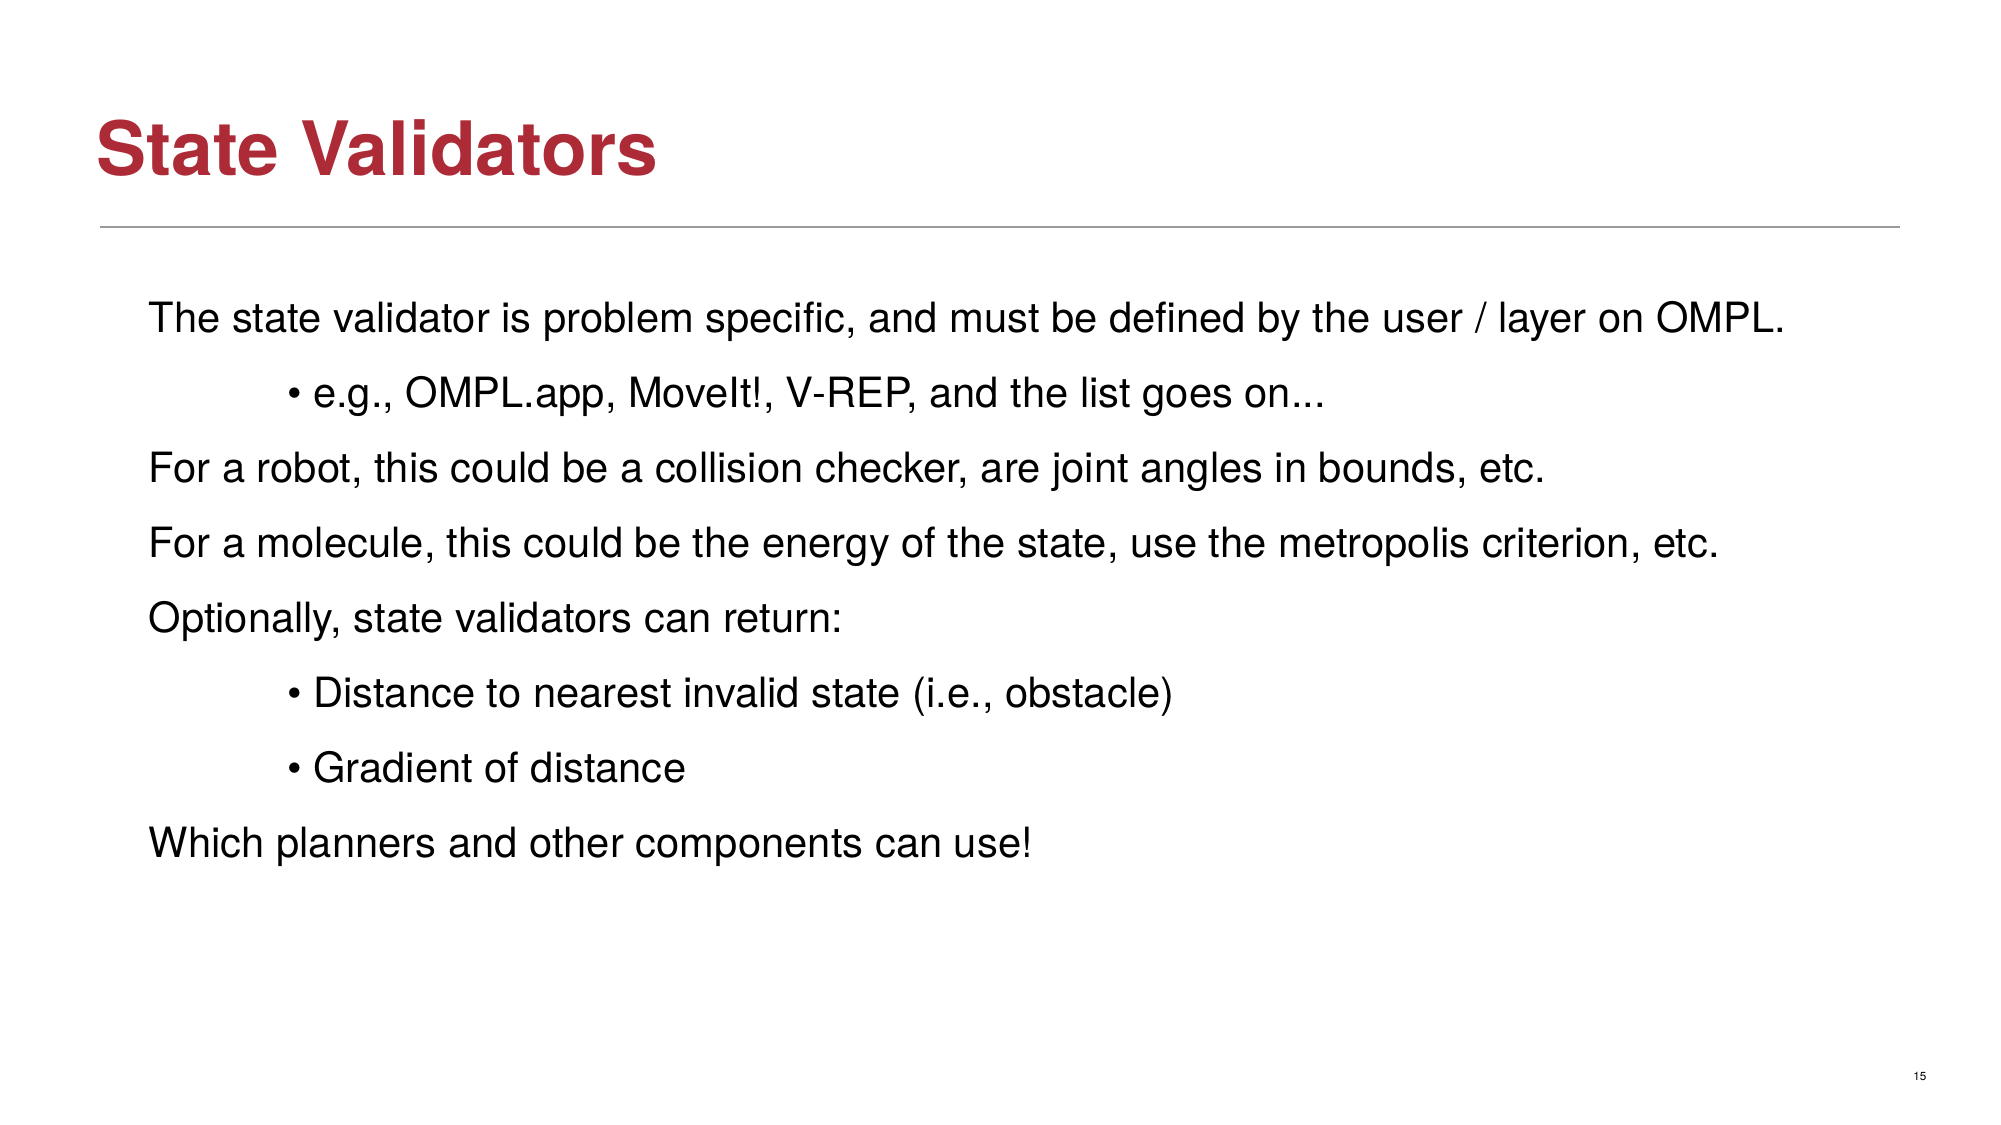

# State Validators
 The state validator is problem specific, and must be defined by the user / layer on OMPL.
 	• e.g., OMPL.app, MoveIt!, V-REP, and the list goes on...
 For a robot, this could be a collision checker, are joint angles in bounds, etc.
 For a molecule, this could be the energy of the state, use the metropolis criterion, etc.
 Optionally, state validators can return:
	• Distance to nearest invalid state (i.e., obstacle)
	• Gradient of distance
 Which planners and other components can use!
15